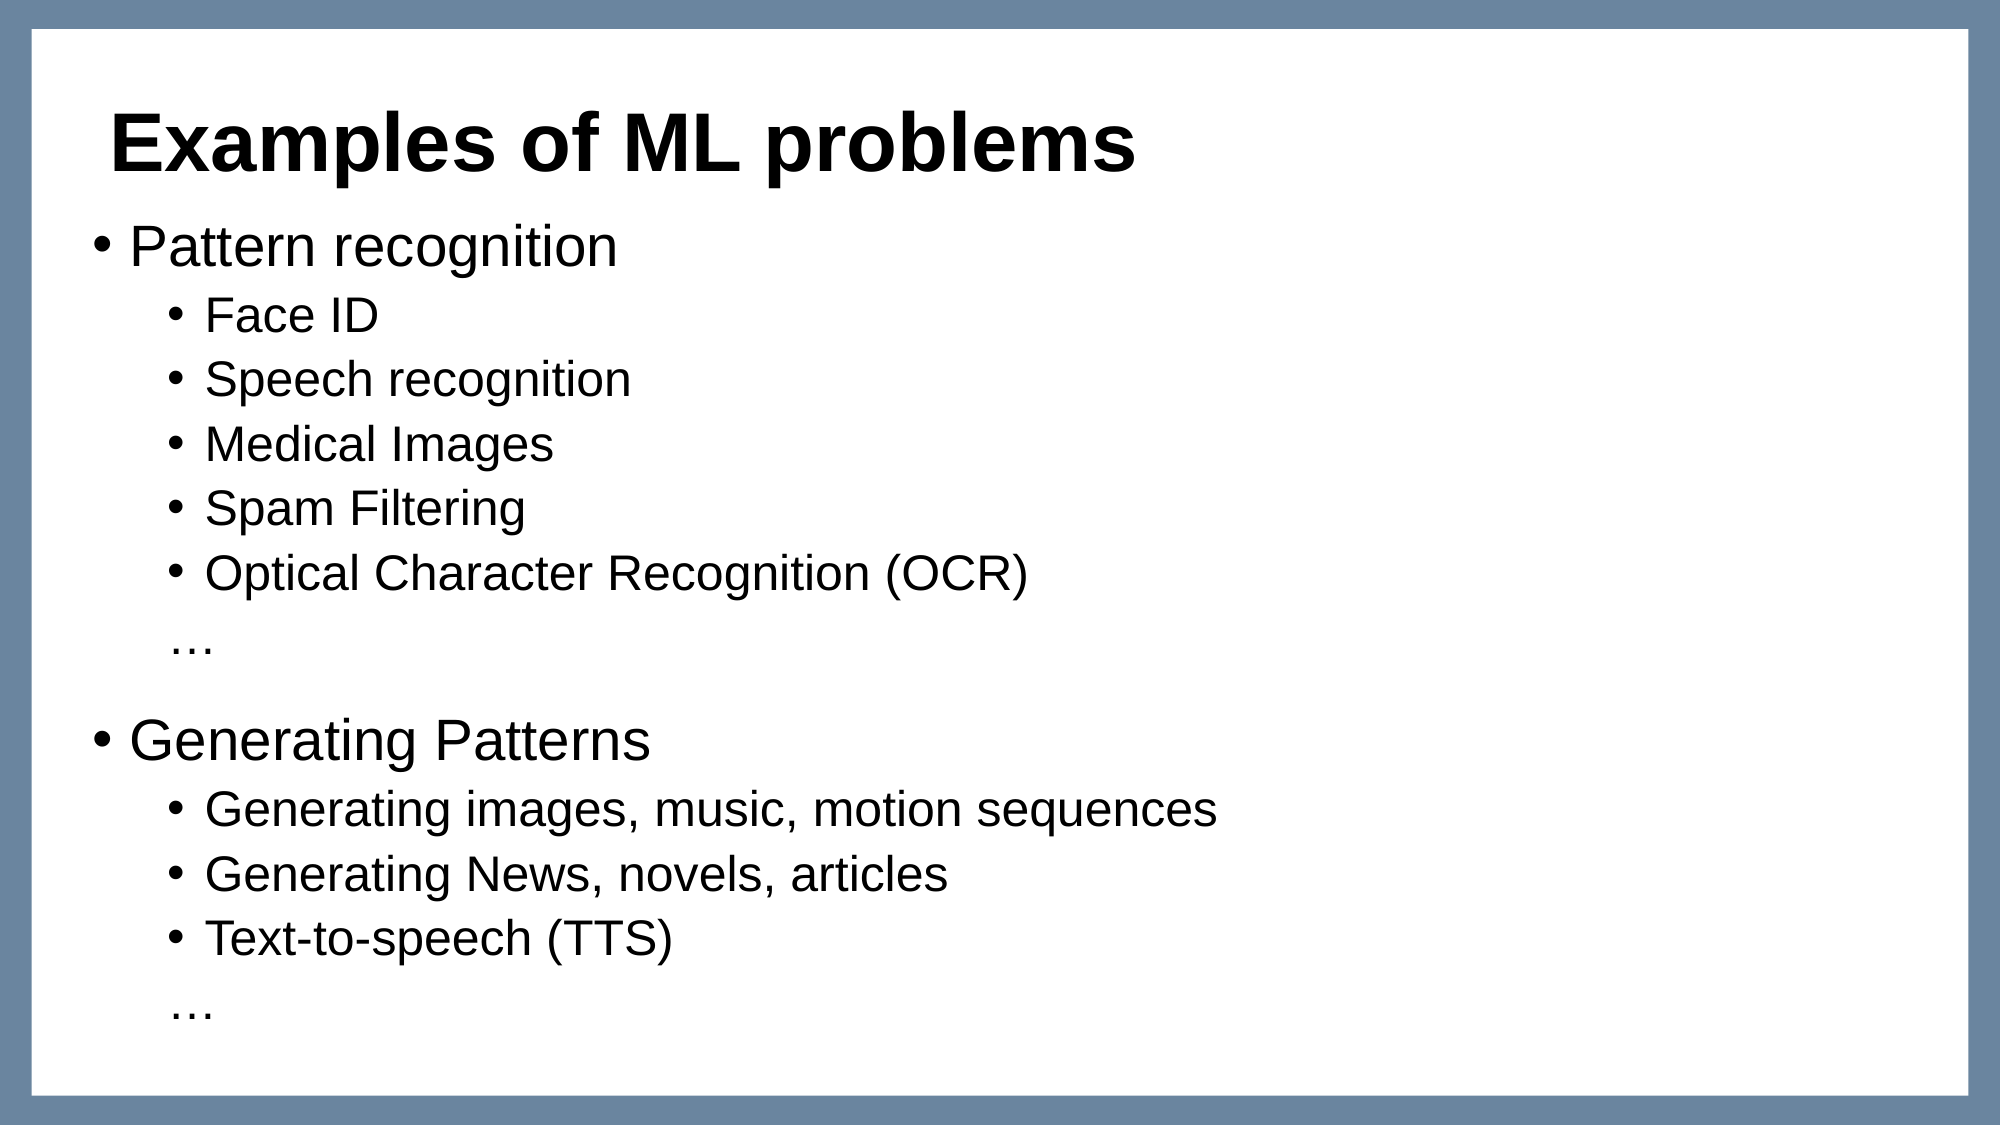

Examples of ML problems
Pattern recognition
Face ID
Speech recognition
Medical Images
Spam Filtering
Optical Character Recognition (OCR)
…
Generating Patterns
Generating images, music, motion sequences
Generating News, novels, articles
Text-to-speech (TTS)
…